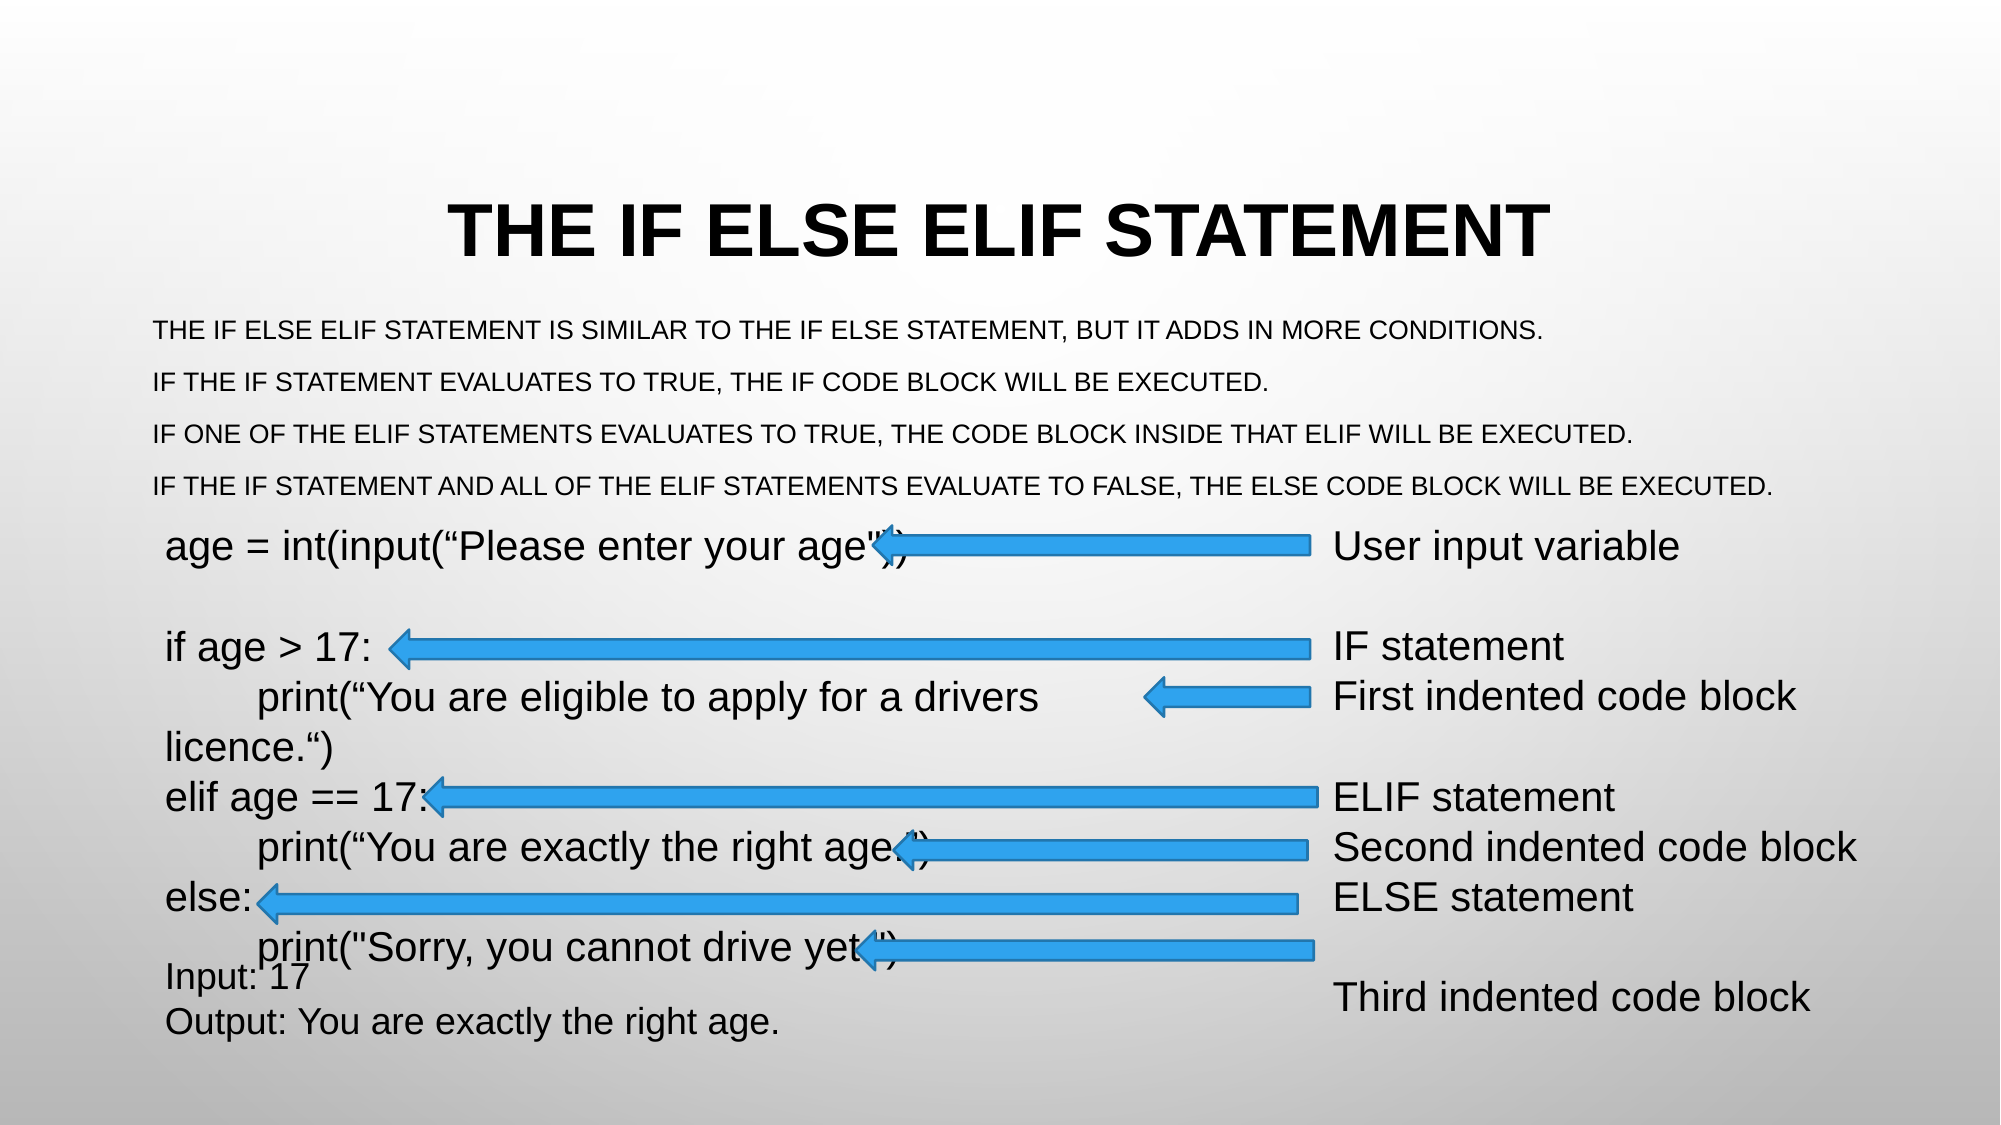

# THE IF ELSE ELIF STATEMENT
THE IF ELSE ELIF STATEMENT IS SIMILAR TO THE IF ELSE STATEMENT, BUT IT ADDS IN MORE CONDITIONS.
IF THE IF STATEMENT EVALUATES TO TRUE, THE IF CODE BLOCK WILL BE EXECUTED.
IF ONE OF THE ELIF STATEMENTS EVALUATES TO TRUE, THE CODE BLOCK INSIDE THAT ELIF WILL BE EXECUTED.
IF THE IF STATEMENT AND ALL OF THE ELIF STATEMENTS EVALUATE TO FALSE, THE ELSE CODE BLOCK WILL BE EXECUTED.

age = int(input(“Please enter your age"))

if age > 17:
        print(“You are eligible to apply for a drivers licence.“)
elif age == 17:
        print(“You are exactly the right age.”)
else:
        print("Sorry, you cannot drive yet.")
User input variable

IF statement
First indented code block

ELIF statement
Second indented code block
ELSE statement

Third indented code block

Input: 17
Output: You are exactly the right age.